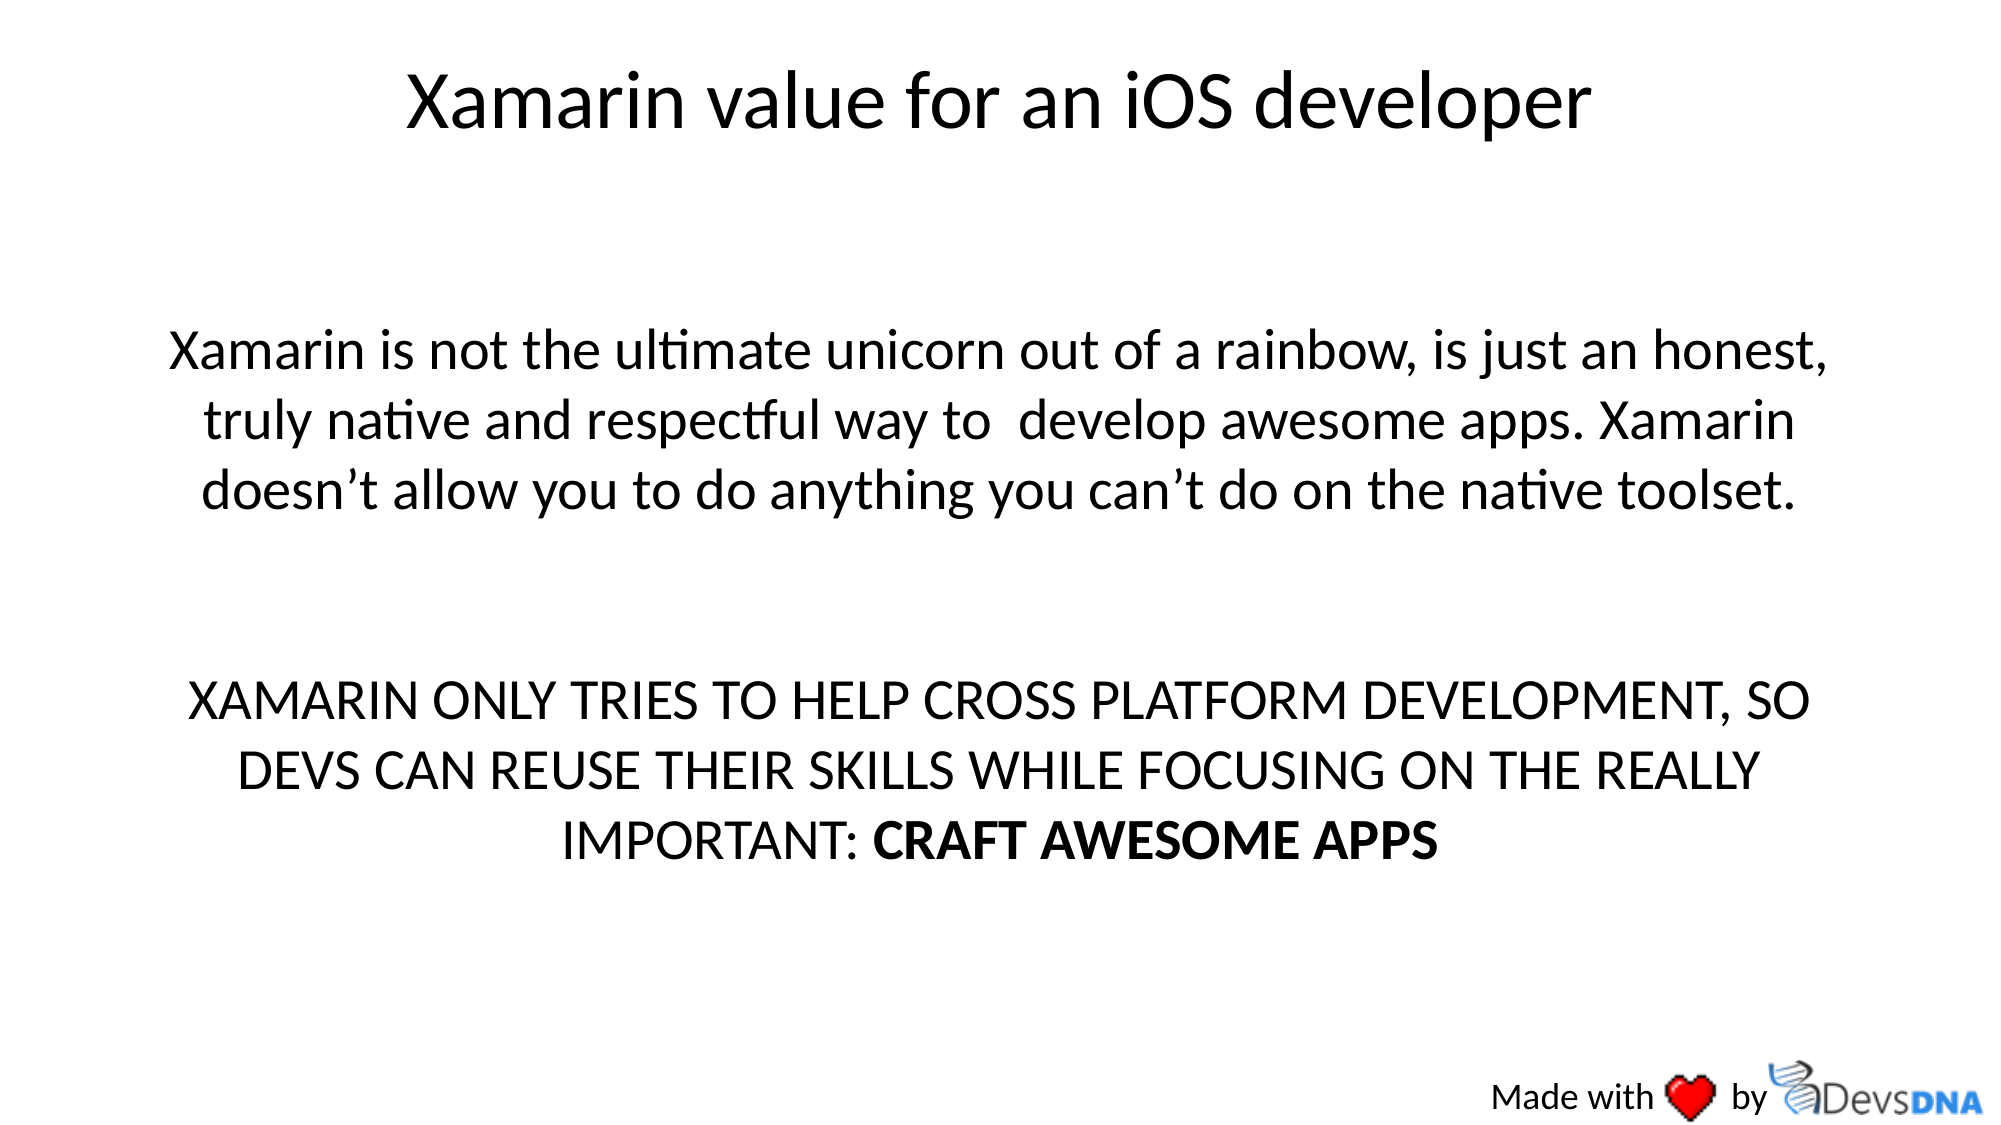

Xamarin value for an iOS developer
Xamarin is not the ultimate unicorn out of a rainbow, is just an honest, truly native and respectful way to  develop awesome apps. Xamarin doesn’t allow you to do anything you can’t do on the native toolset.

XAMARIN ONLY TRIES TO HELP CROSS PLATFORM DEVELOPMENT, SO DEVS CAN REUSE THEIR SKILLS WHILE FOCUSING ON THE REALLY IMPORTANT: CRAFT AWESOME APPS